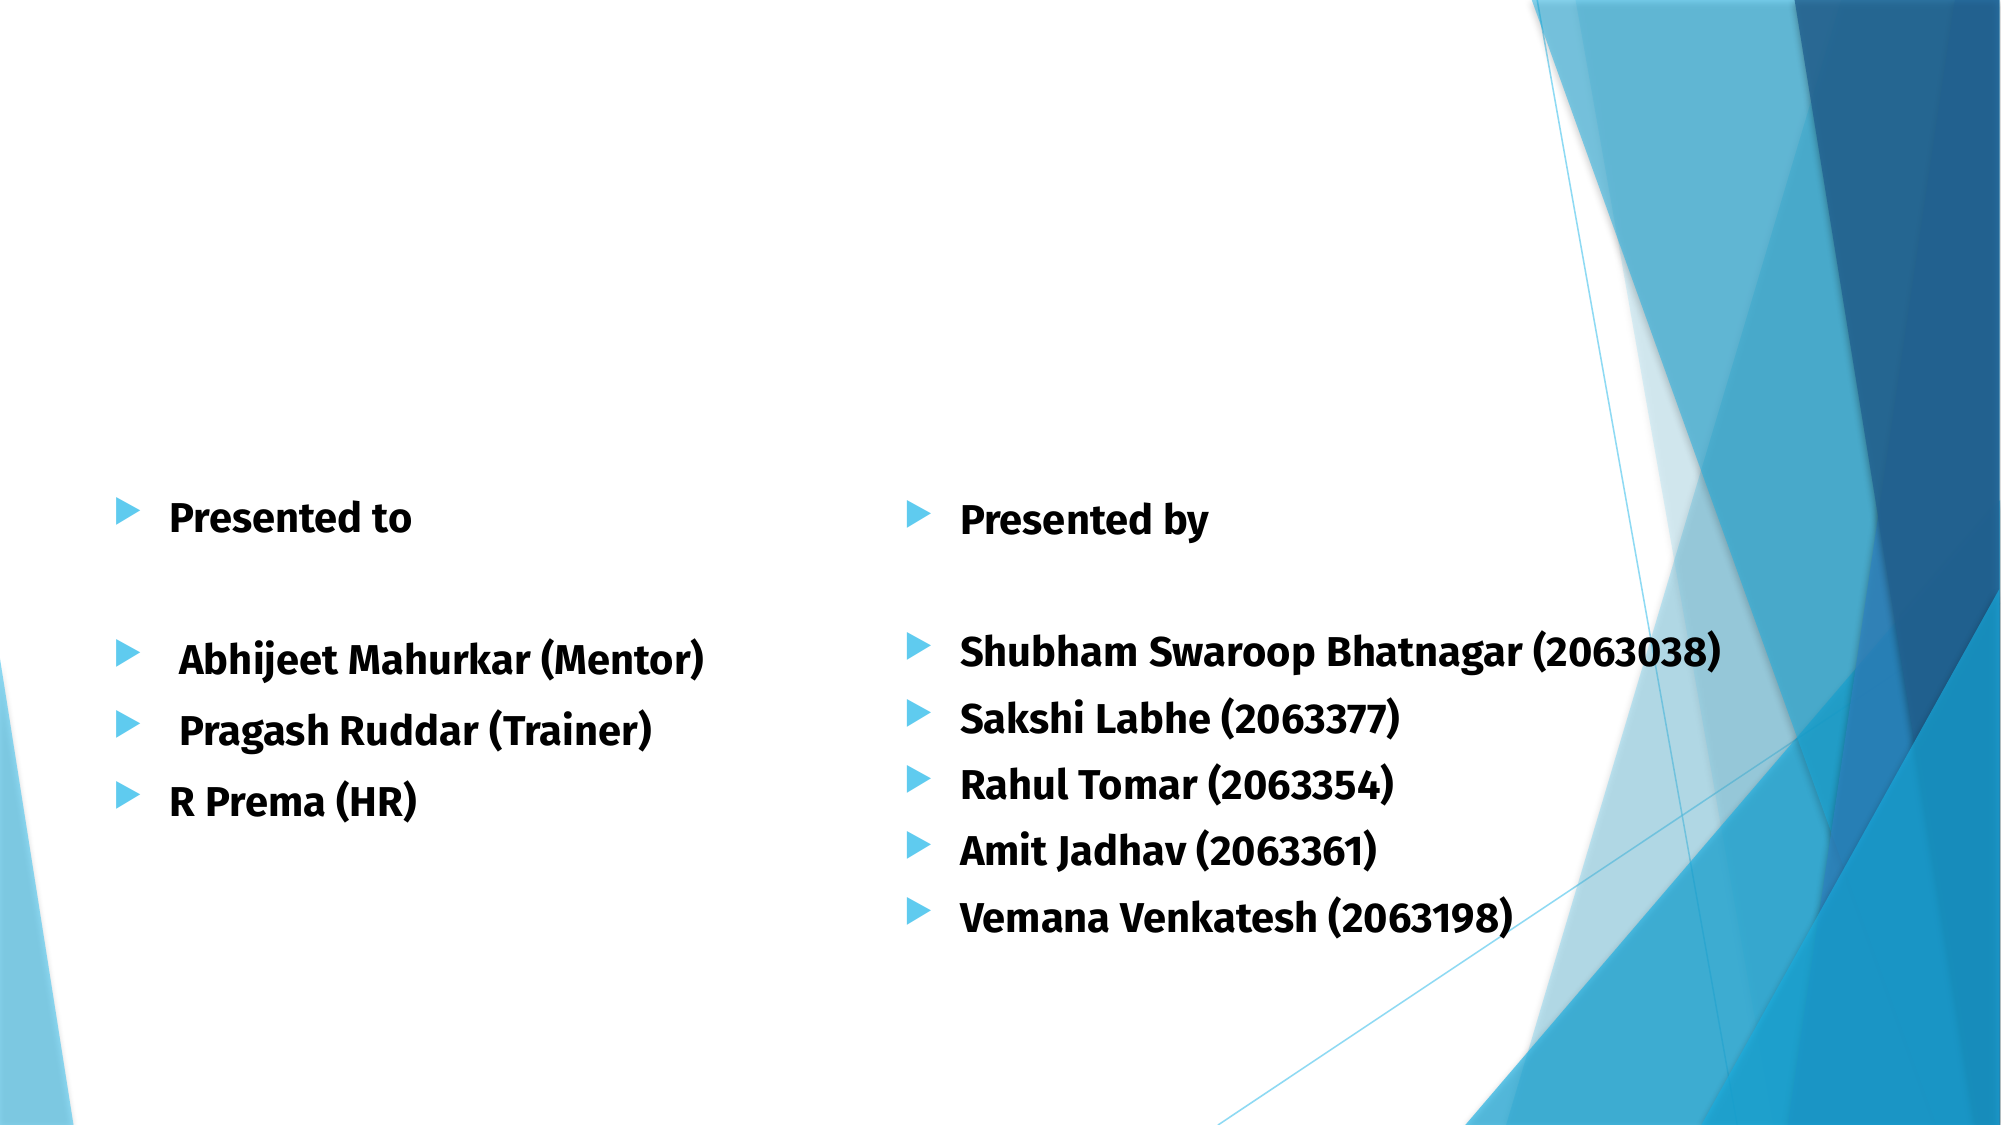

#

Presented by

Shubham Swaroop Bhatnagar (2063038)
Sakshi Labhe (2063377)
Rahul Tomar (2063354)
Amit Jadhav (2063361)
Vemana Venkatesh (2063198)

Presented to

 Abhijeet Mahurkar (Mentor)
 Pragash Ruddar (Trainer)
R Prema (HR)